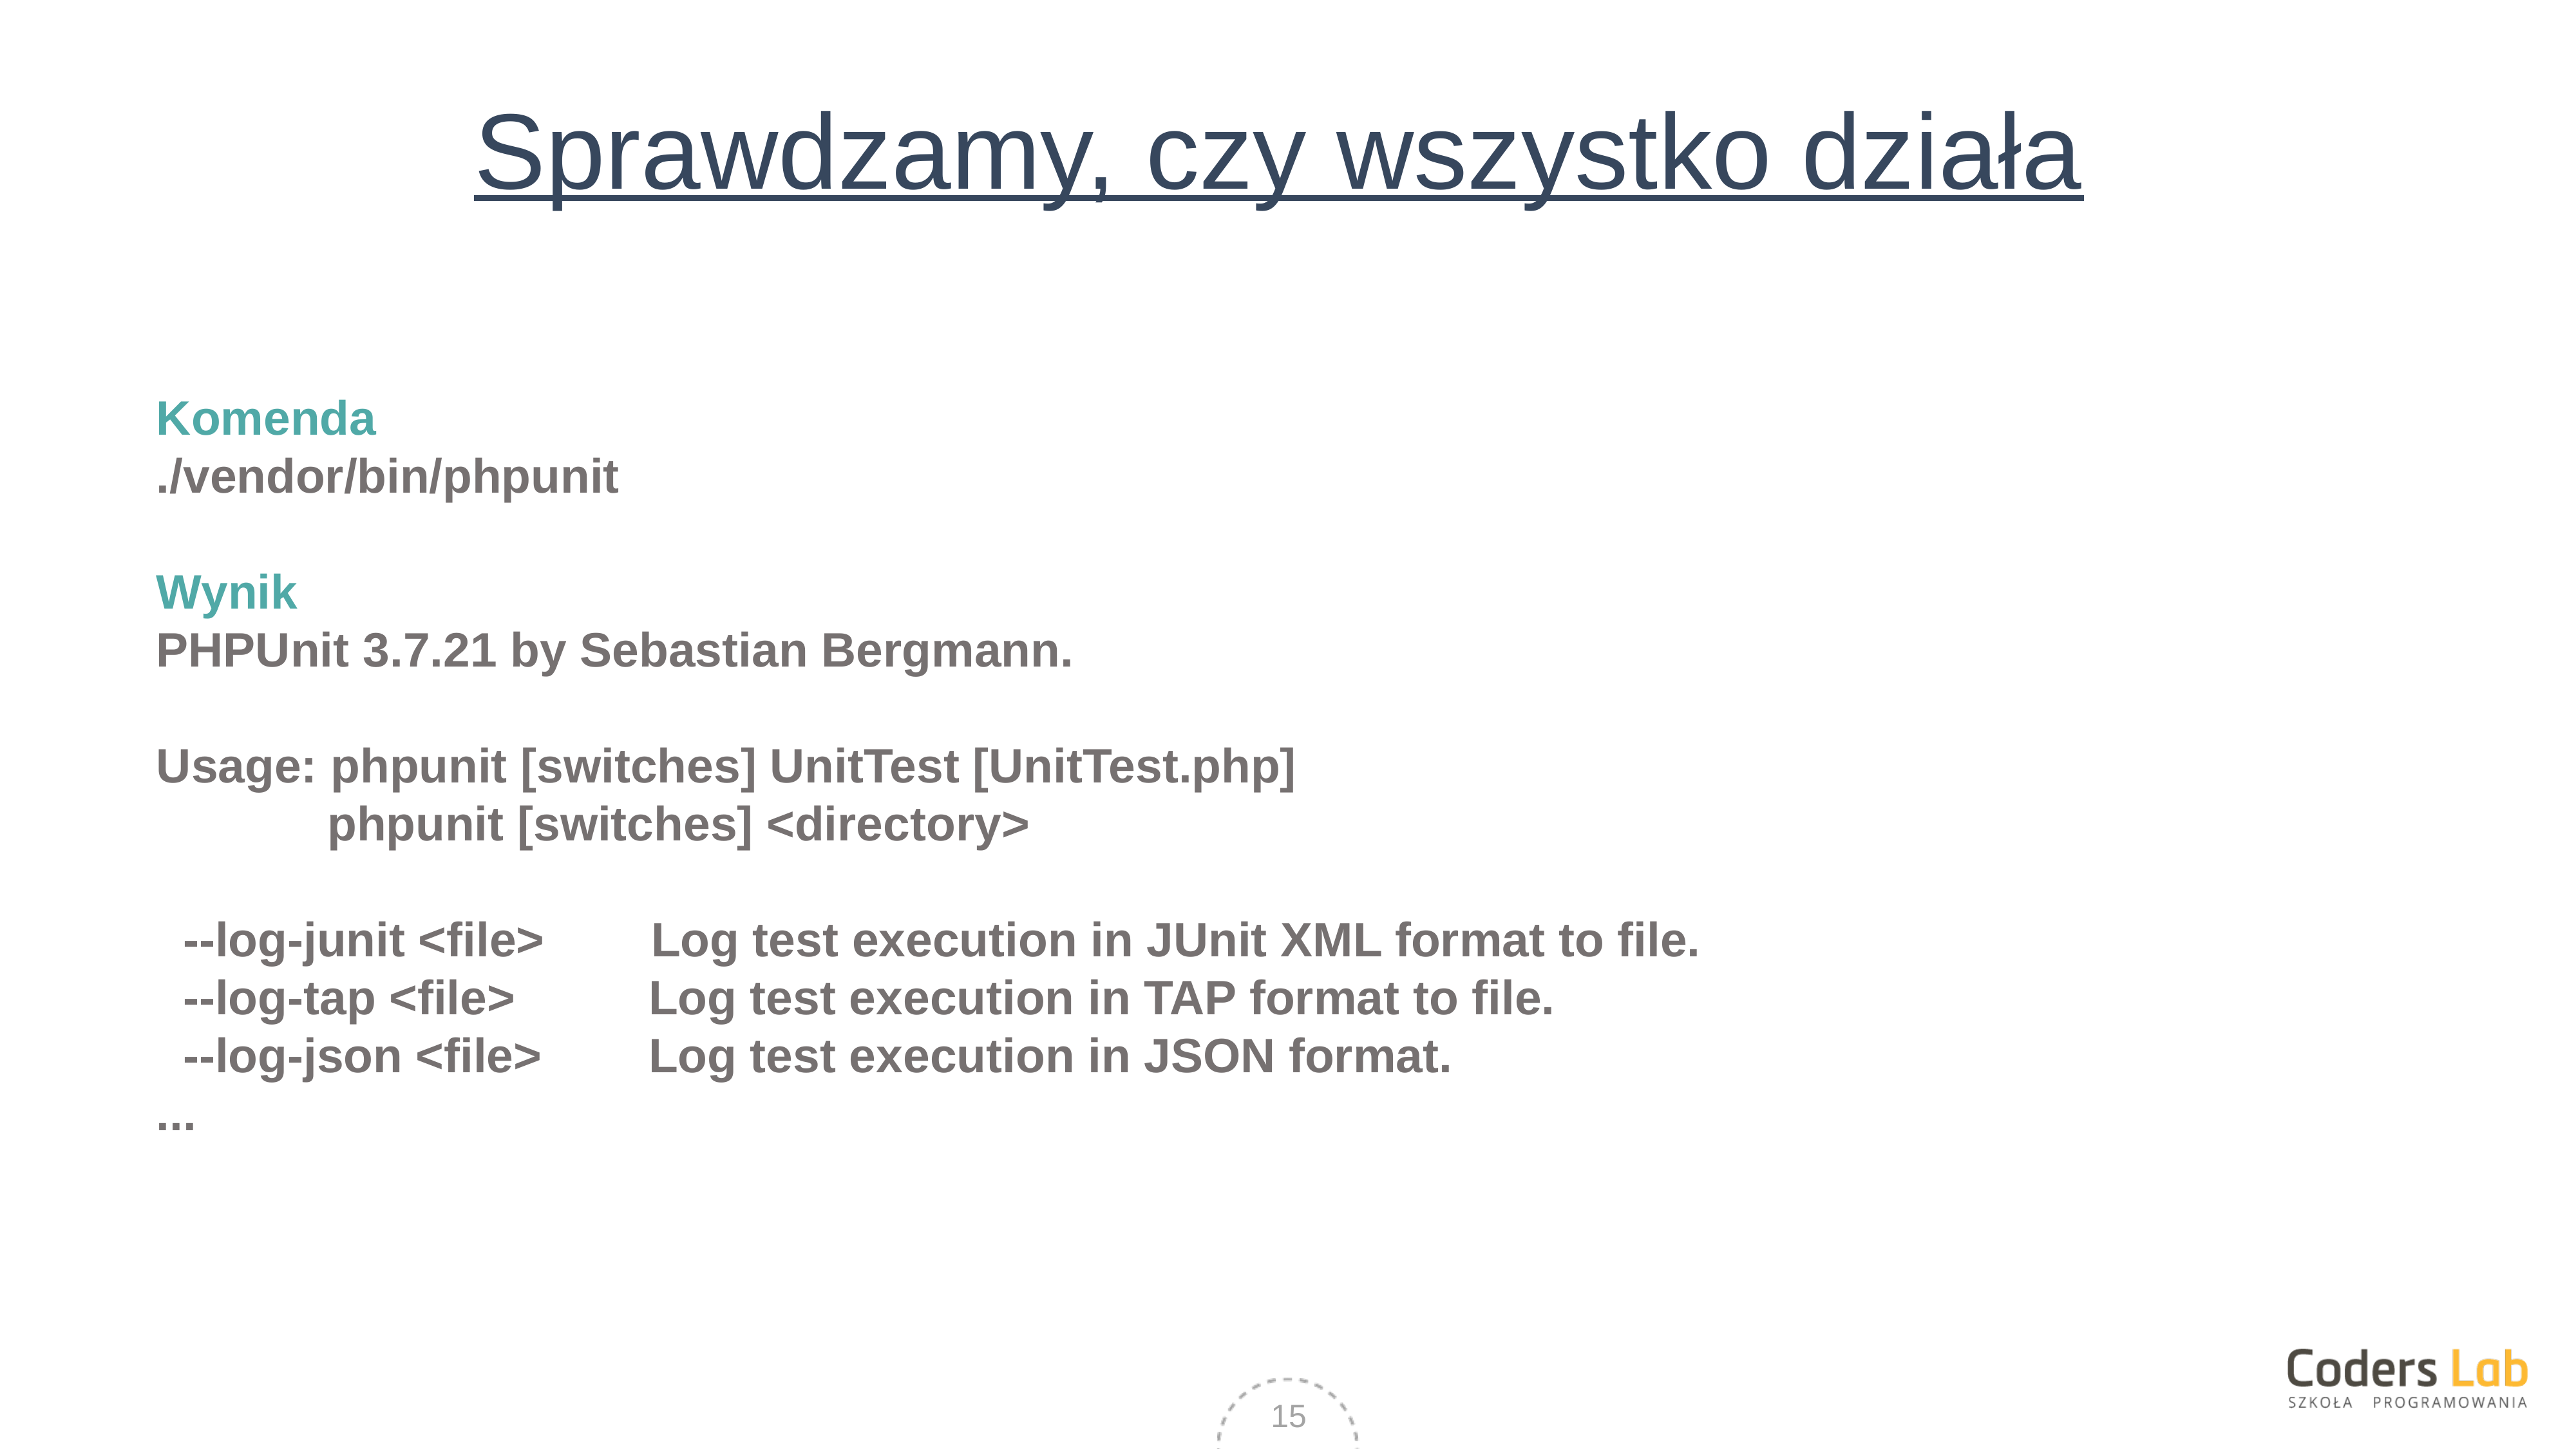

# Sprawdzamy, czy wszystko działa
Komenda
./vendor/bin/phpunit

Wynik
PHPUnit 3.7.21 by Sebastian Bergmann.

Usage: phpunit [switches] UnitTest [UnitTest.php]
	phpunit [switches] <directory>

  --log-junit <file>        Log test execution in JUnit XML format to file.
  --log-tap <file>          Log test execution in TAP format to file.
  --log-json <file>        Log test execution in JSON format.
...

15